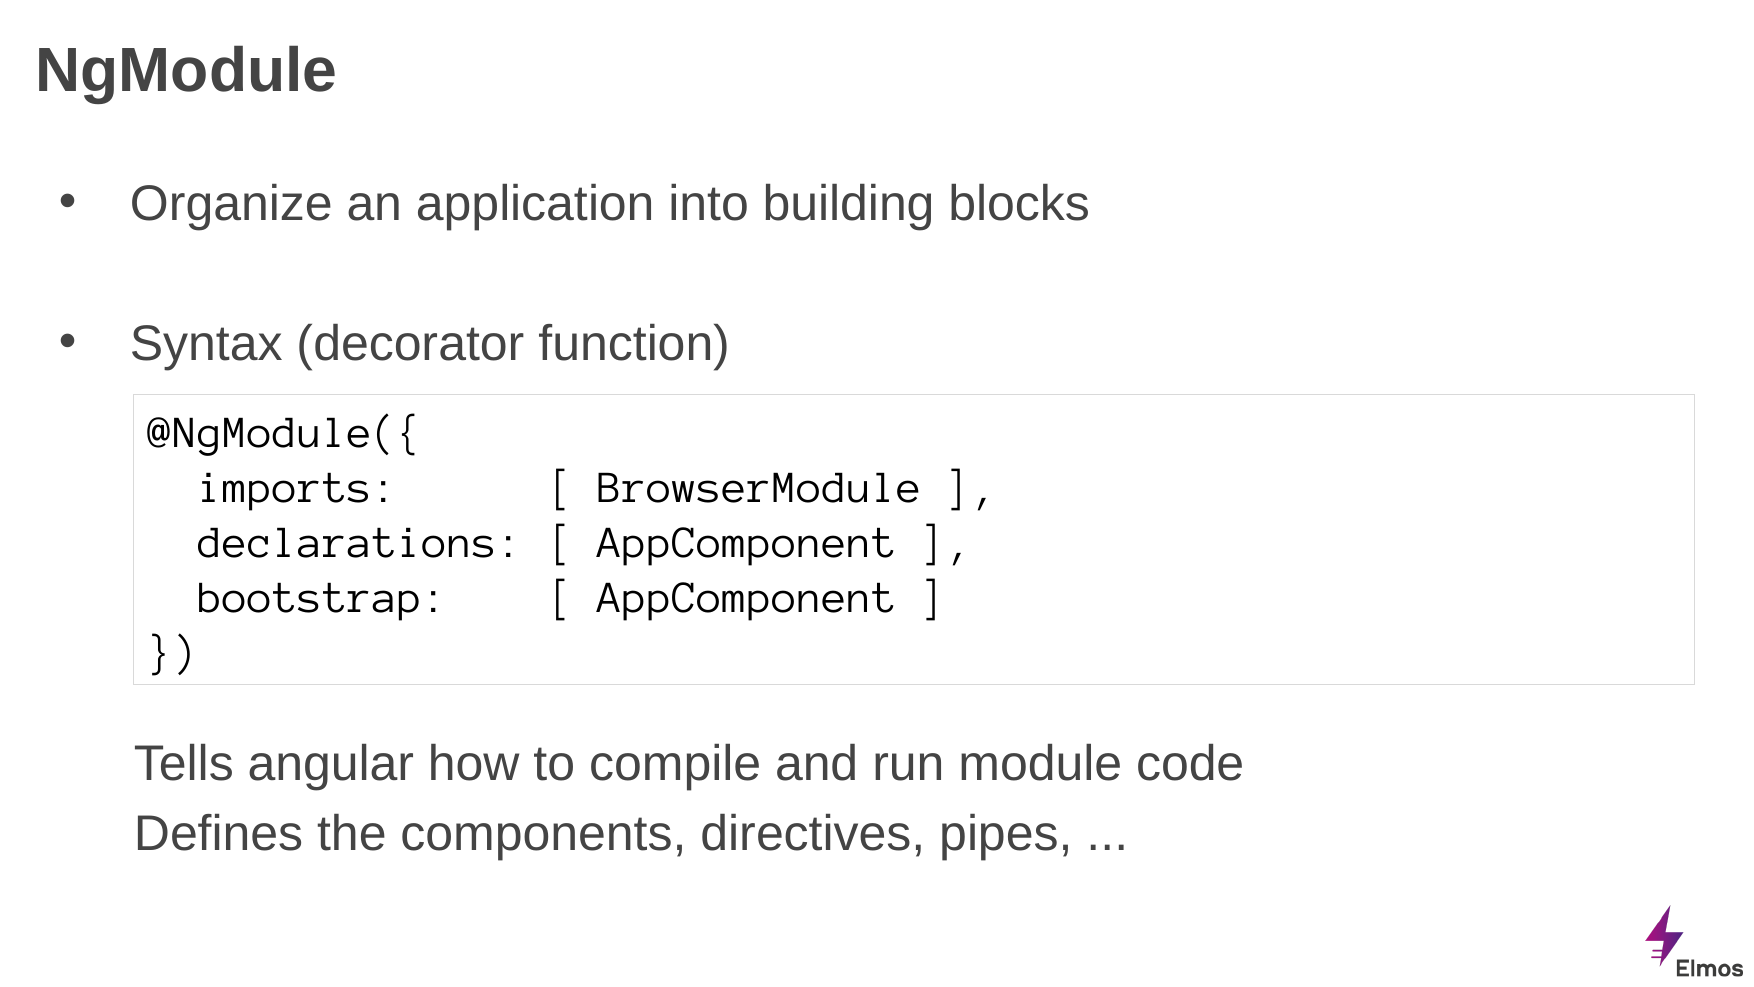

# NgModule
Organize an application into building blocks

Syntax (decorator function)

Tells angular how to compile and run module code
Defines the components, directives, pipes, ...

@NgModule({
  imports:      [ BrowserModule ],
  declarations: [ AppComponent ],
  bootstrap:    [ AppComponent ]
})